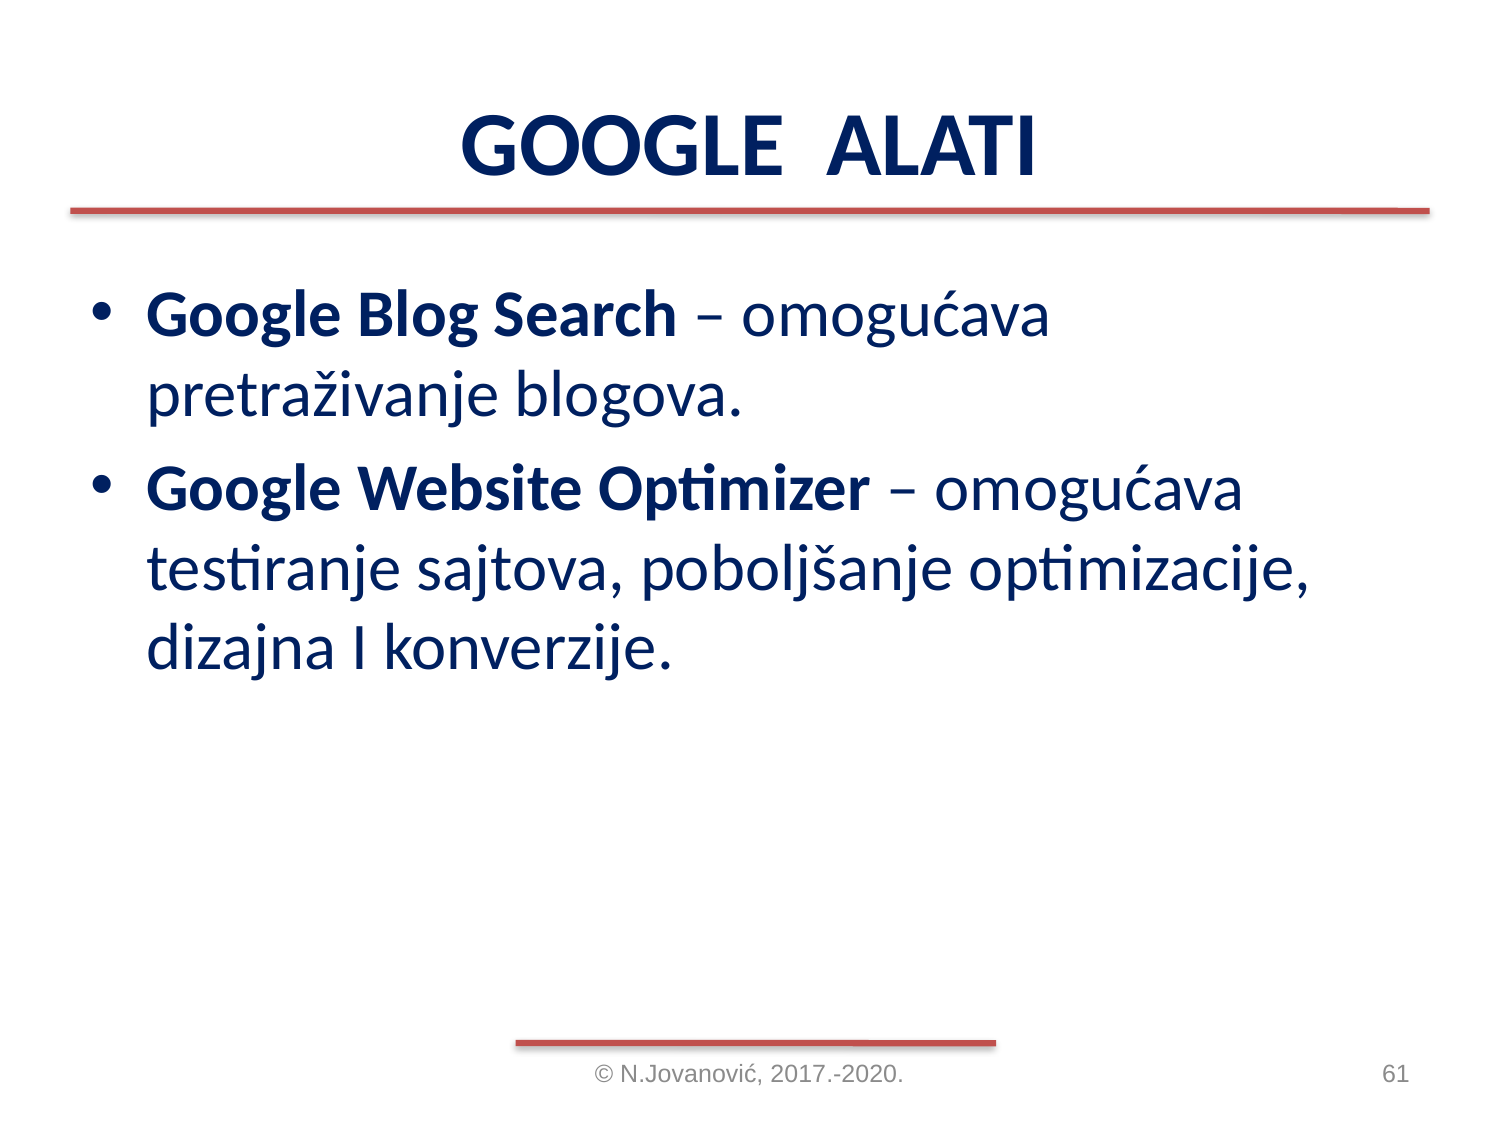

# GOOGLE  ALATI
Google Blog Search – omogućava pretraživanje blogova.
Google Website Optimizer – omogućava testiranje sajtova, poboljšanje optimizacije, dizajna I konverzije.

© N.Jovanović, 2017.-2020.
61